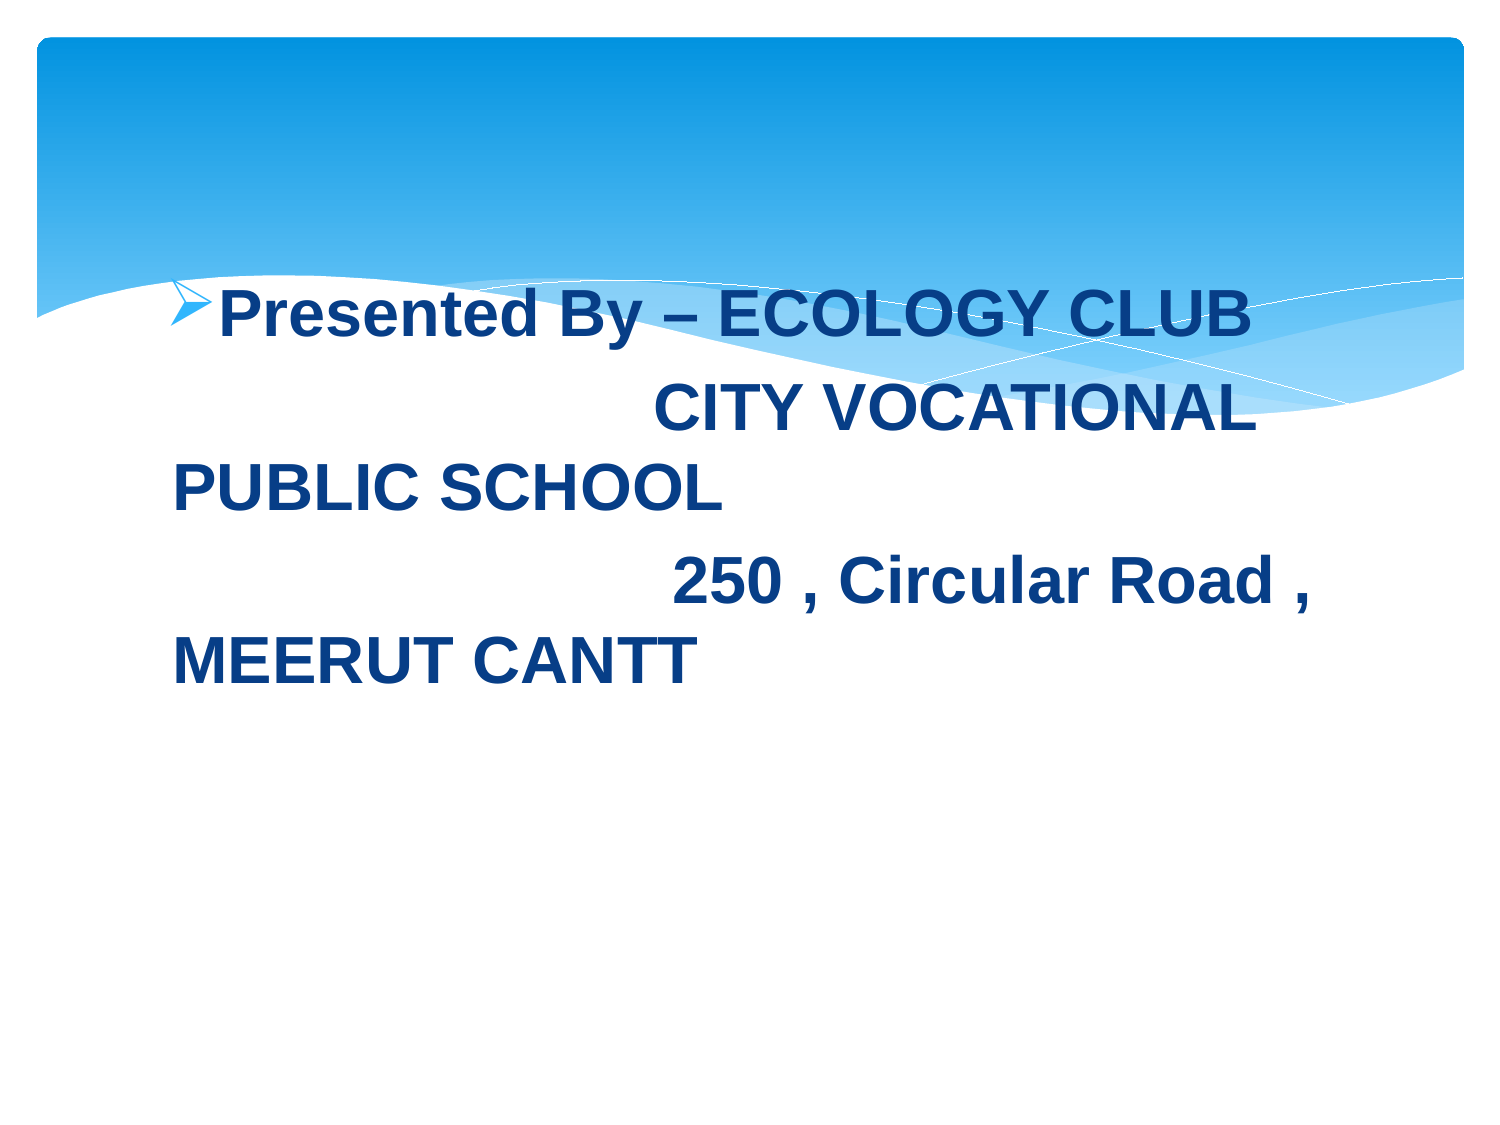

Presented By – ECOLOGY CLUB
                          CITY VOCATIONAL PUBLIC SCHOOL
                           250 , Circular Road , MEERUT CANTT
#